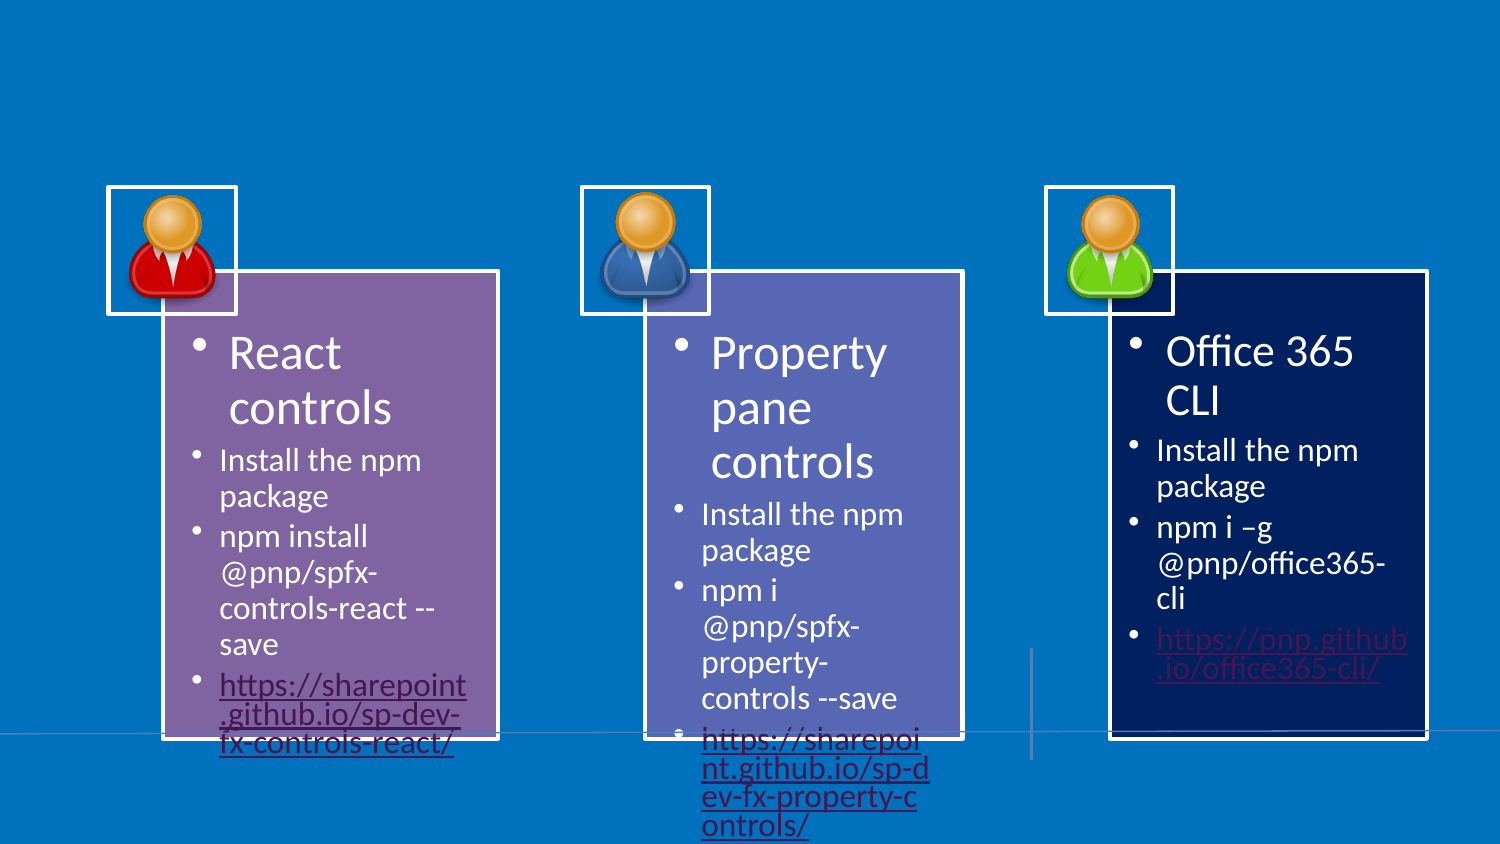

React controls
Install the npm package
npm install @pnp/spfx-controls-react --save
https://sharepoint.github.io/sp-dev-fx-controls-react/

Property pane controls
Install the npm package
npm i @pnp/spfx-property-controls --save
https://sharepoint.github.io/sp-dev-fx-property-controls/

Office 365 CLI
Install the npm package
npm i –g @pnp/office365-cli
https://pnp.github.io/office365-cli/